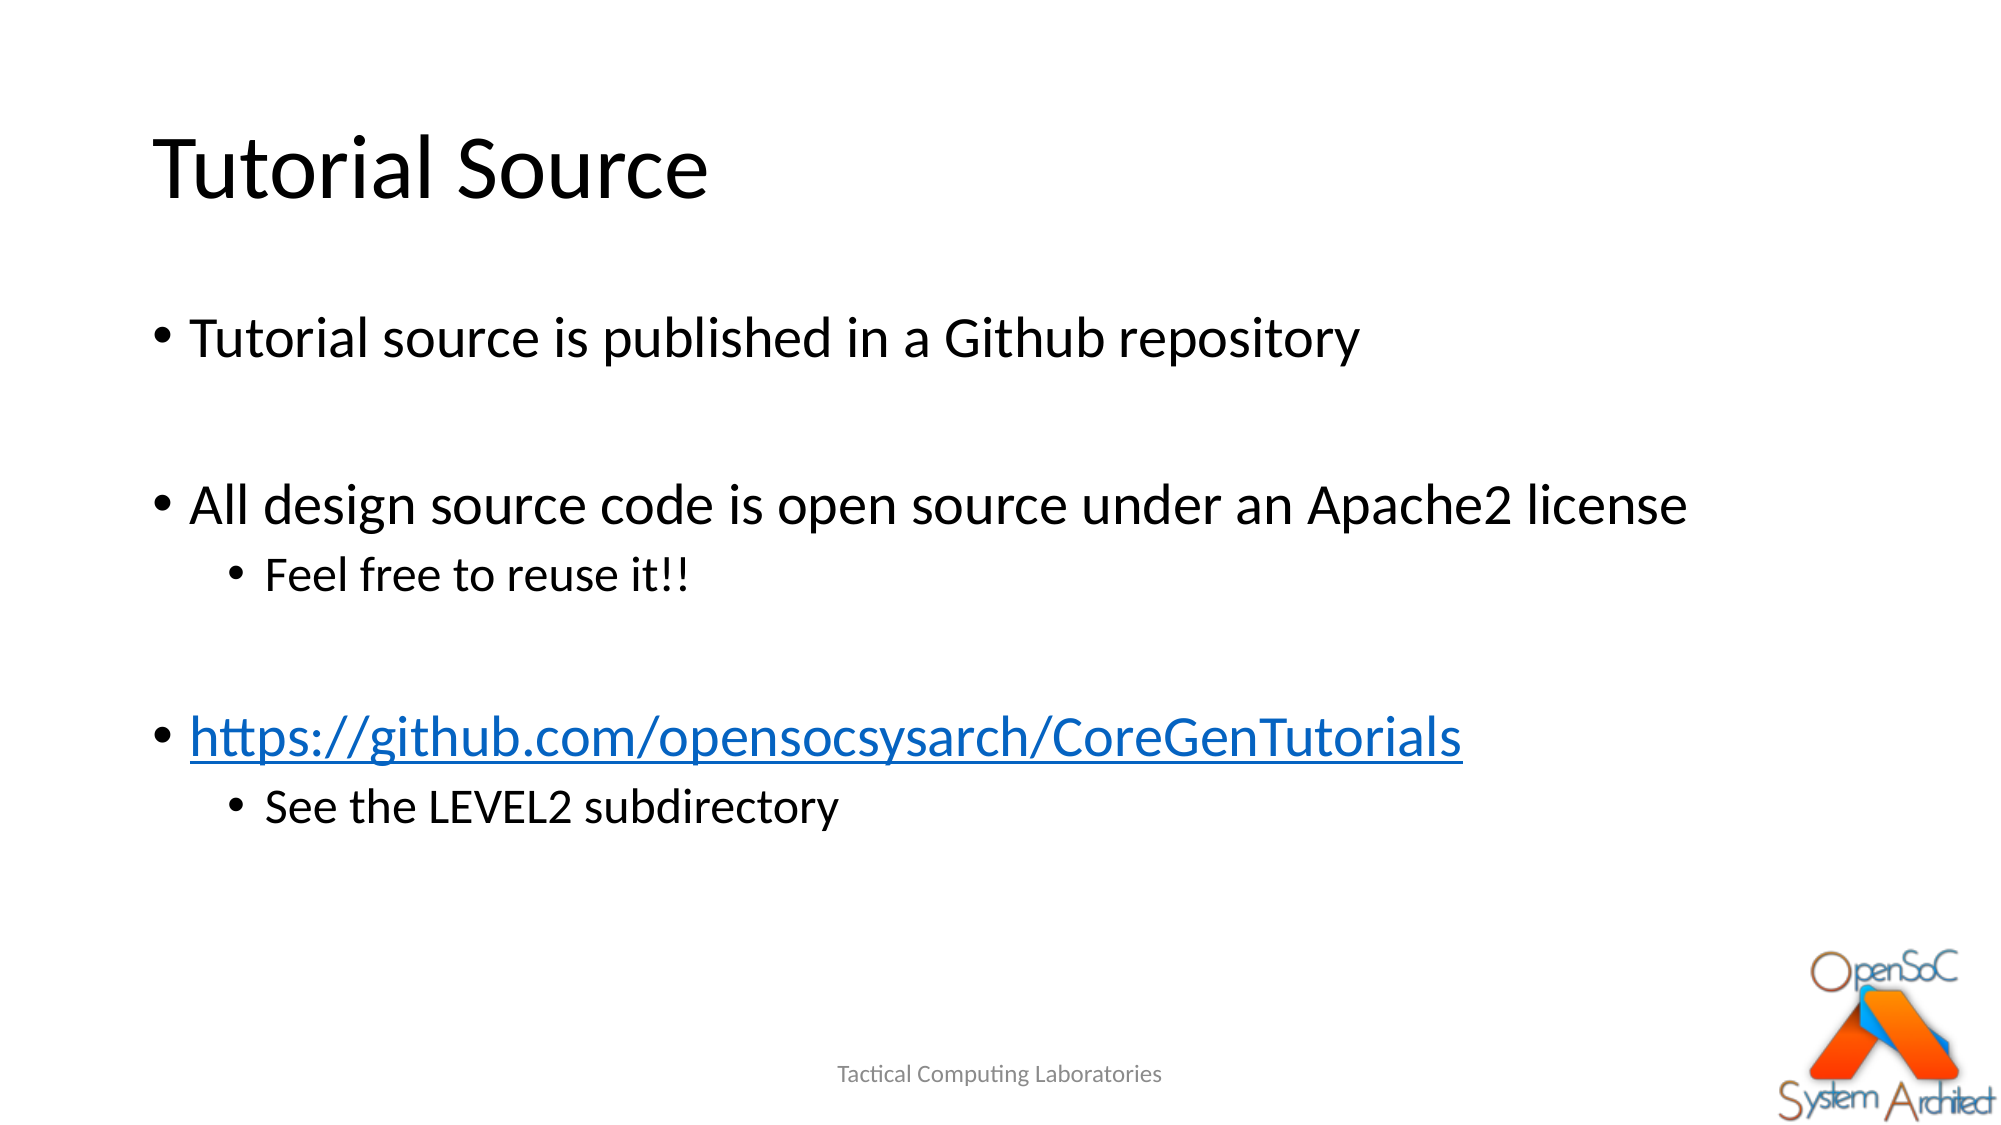

# Tutorial Source
Tutorial source is published in a Github repository

All design source code is open source under an Apache2 license
Feel free to reuse it!!

https://github.com/opensocsysarch/CoreGenTutorials
See the LEVEL2 subdirectory

Tactical Computing Laboratories